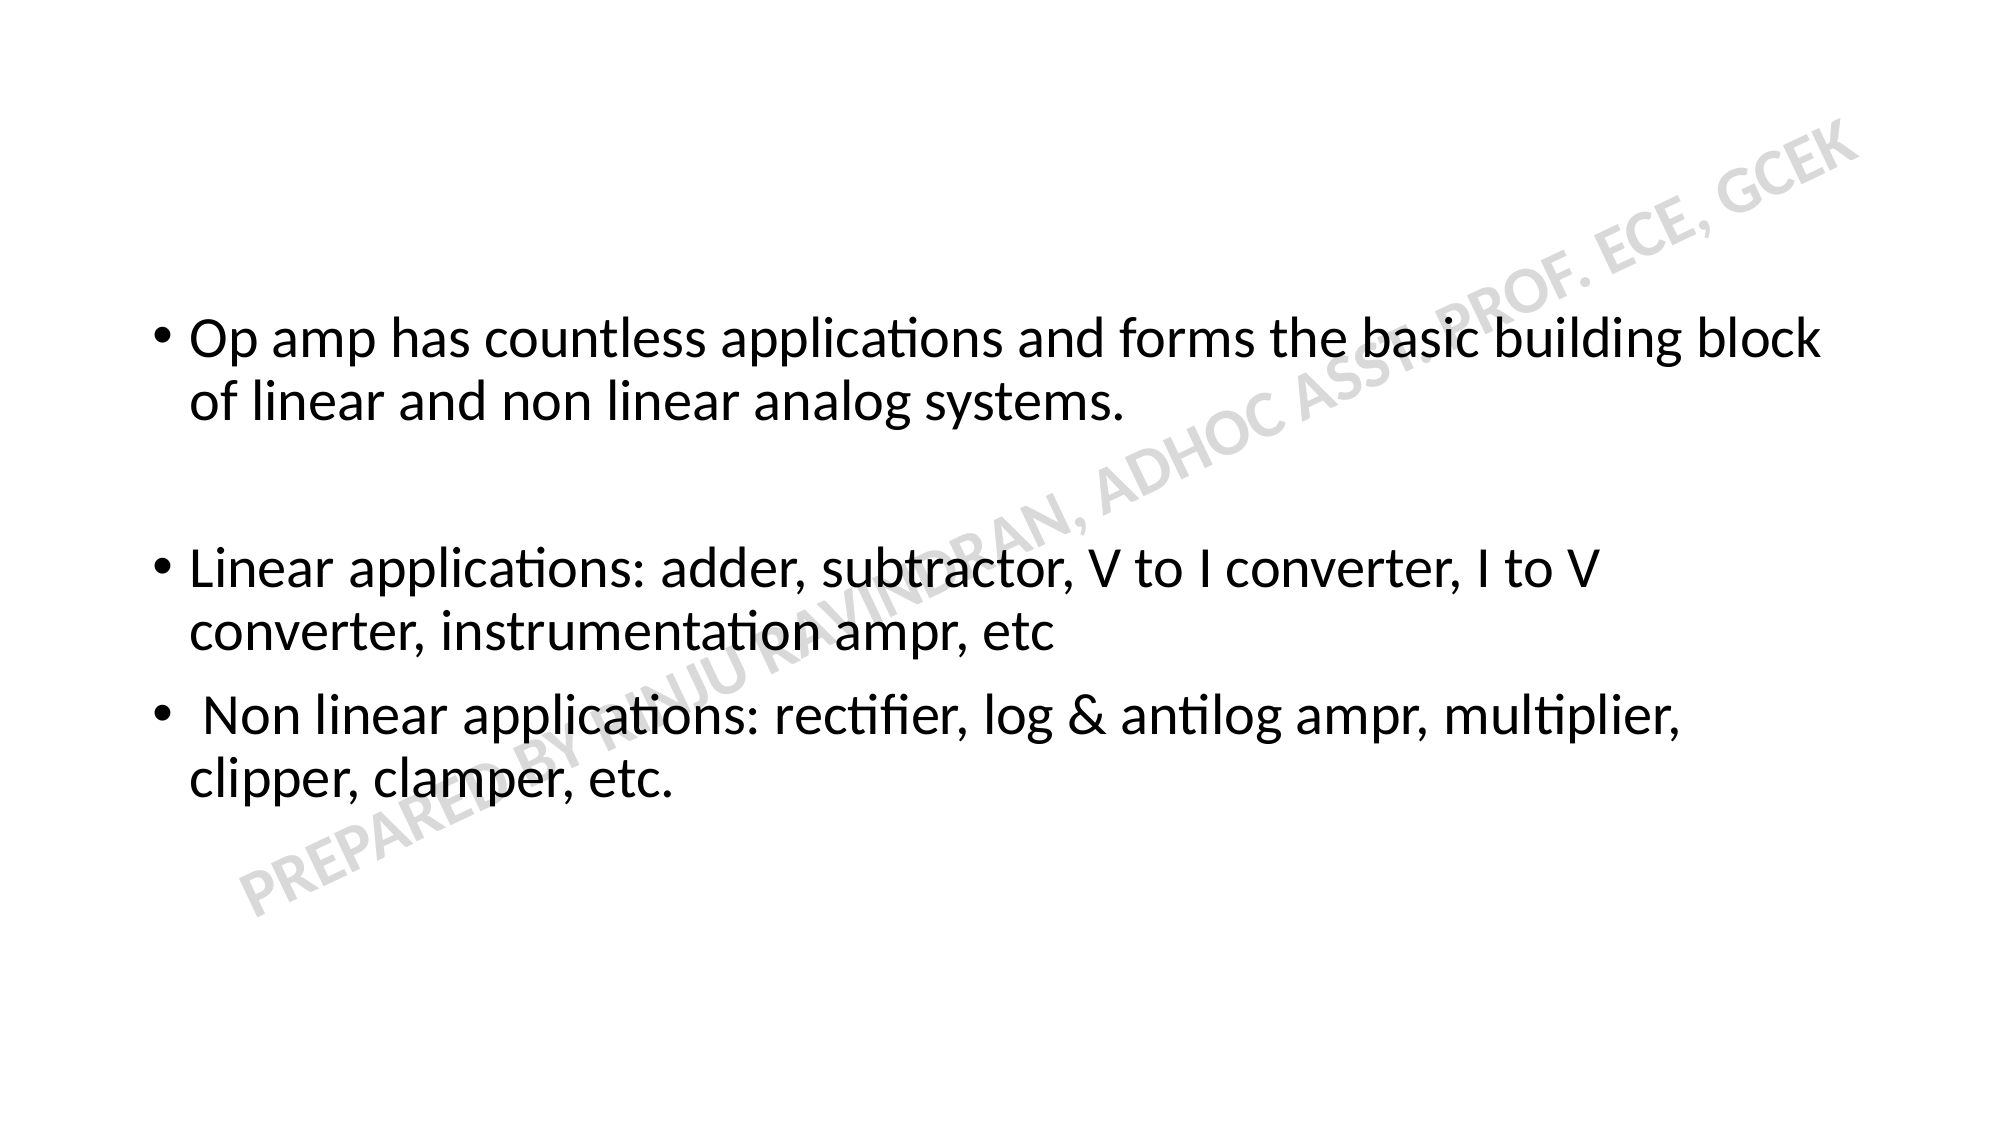

#
Op amp has countless applications and forms the basic building block of linear and non linear analog systems.

Linear applications: adder, subtractor, V to I converter, I to V converter, instrumentation ampr, etc
 Non linear applications: rectifier, log & antilog ampr, multiplier, clipper, clamper, etc.